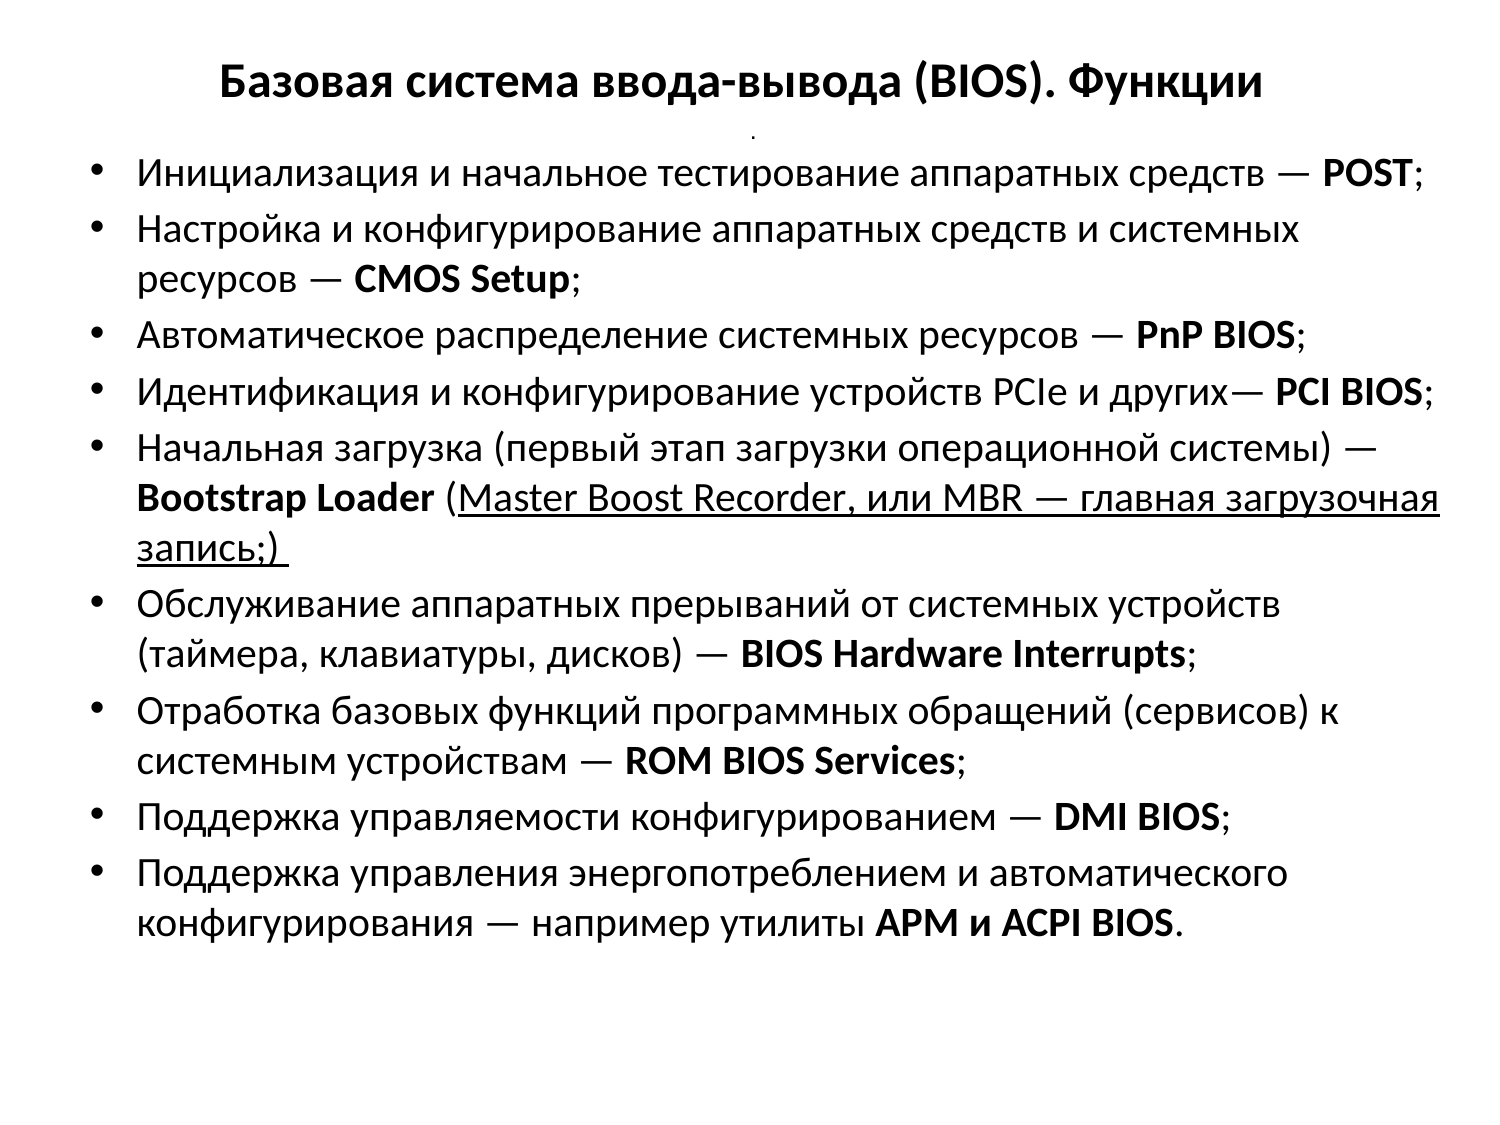

# Базовая система ввода-вывода (BIOS). Функции
 .
Инициализация и начальное тестирование аппаратных средств — POST;
Настройка и конфигурирование аппаратных средств и системных ресурсов — CMOS Setup;
Автоматическое распределение системных ресурсов — PnP BIOS;
Идентификация и конфигурирование устройств PCIe и других— PCI BIOS;
Начальная загрузка (первый этап загрузки операционной системы) — Bootstrap Loader (Master Boost Recorder, или MBR — главная загрузочная запись;)
Обслуживание аппаратных прерываний от системных устройств (таймера, клавиатуры, дисков) — BIOS Hardware Interrupts;
Отработка базовых функций программных обращений (сервисов) к системным устройствам — ROM BIOS Services;
Поддержка управляемости конфигурированием — DMI BIOS;
Поддержка управления энергопотреблением и автоматического конфигурирования — например утилиты АРМ и ACPI BIOS.